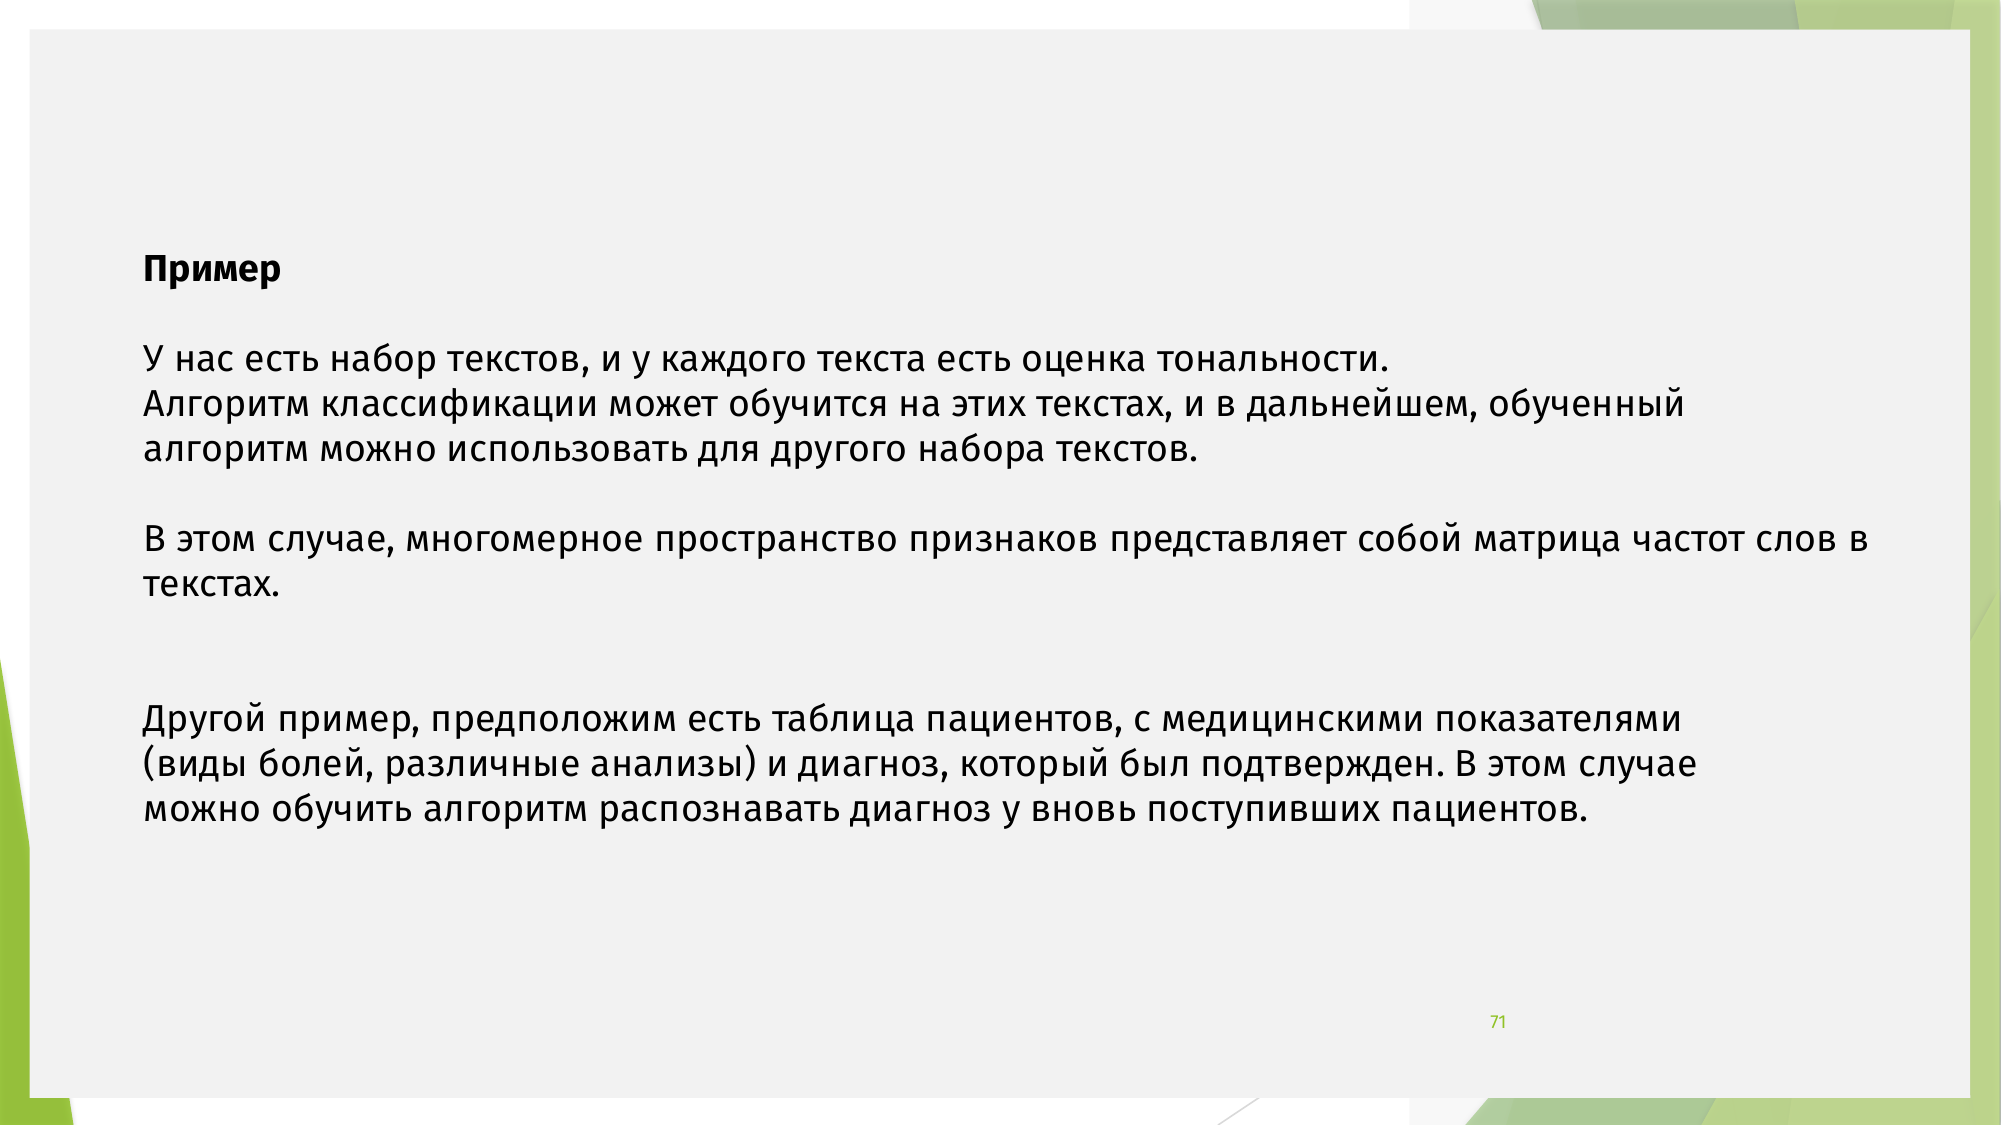

Пример

У нас есть набор текстов, и у каждого текста есть оценка тональности.
Алгоритм классификации может обучится на этих текстах, и в дальнейшем, обученный
алгоритм можно использовать для другого набора текстов.

В этом случае, многомерное пространство признаков представляет собой матрица частот слов в текстах.

Другой пример, предположим есть таблица пациентов, с медицинскими показателями
(виды болей, различные анализы) и диагноз, который был подтвержден. В этом случае
можно обучить алгоритм распознавать диагноз у вновь поступивших пациентов.
71